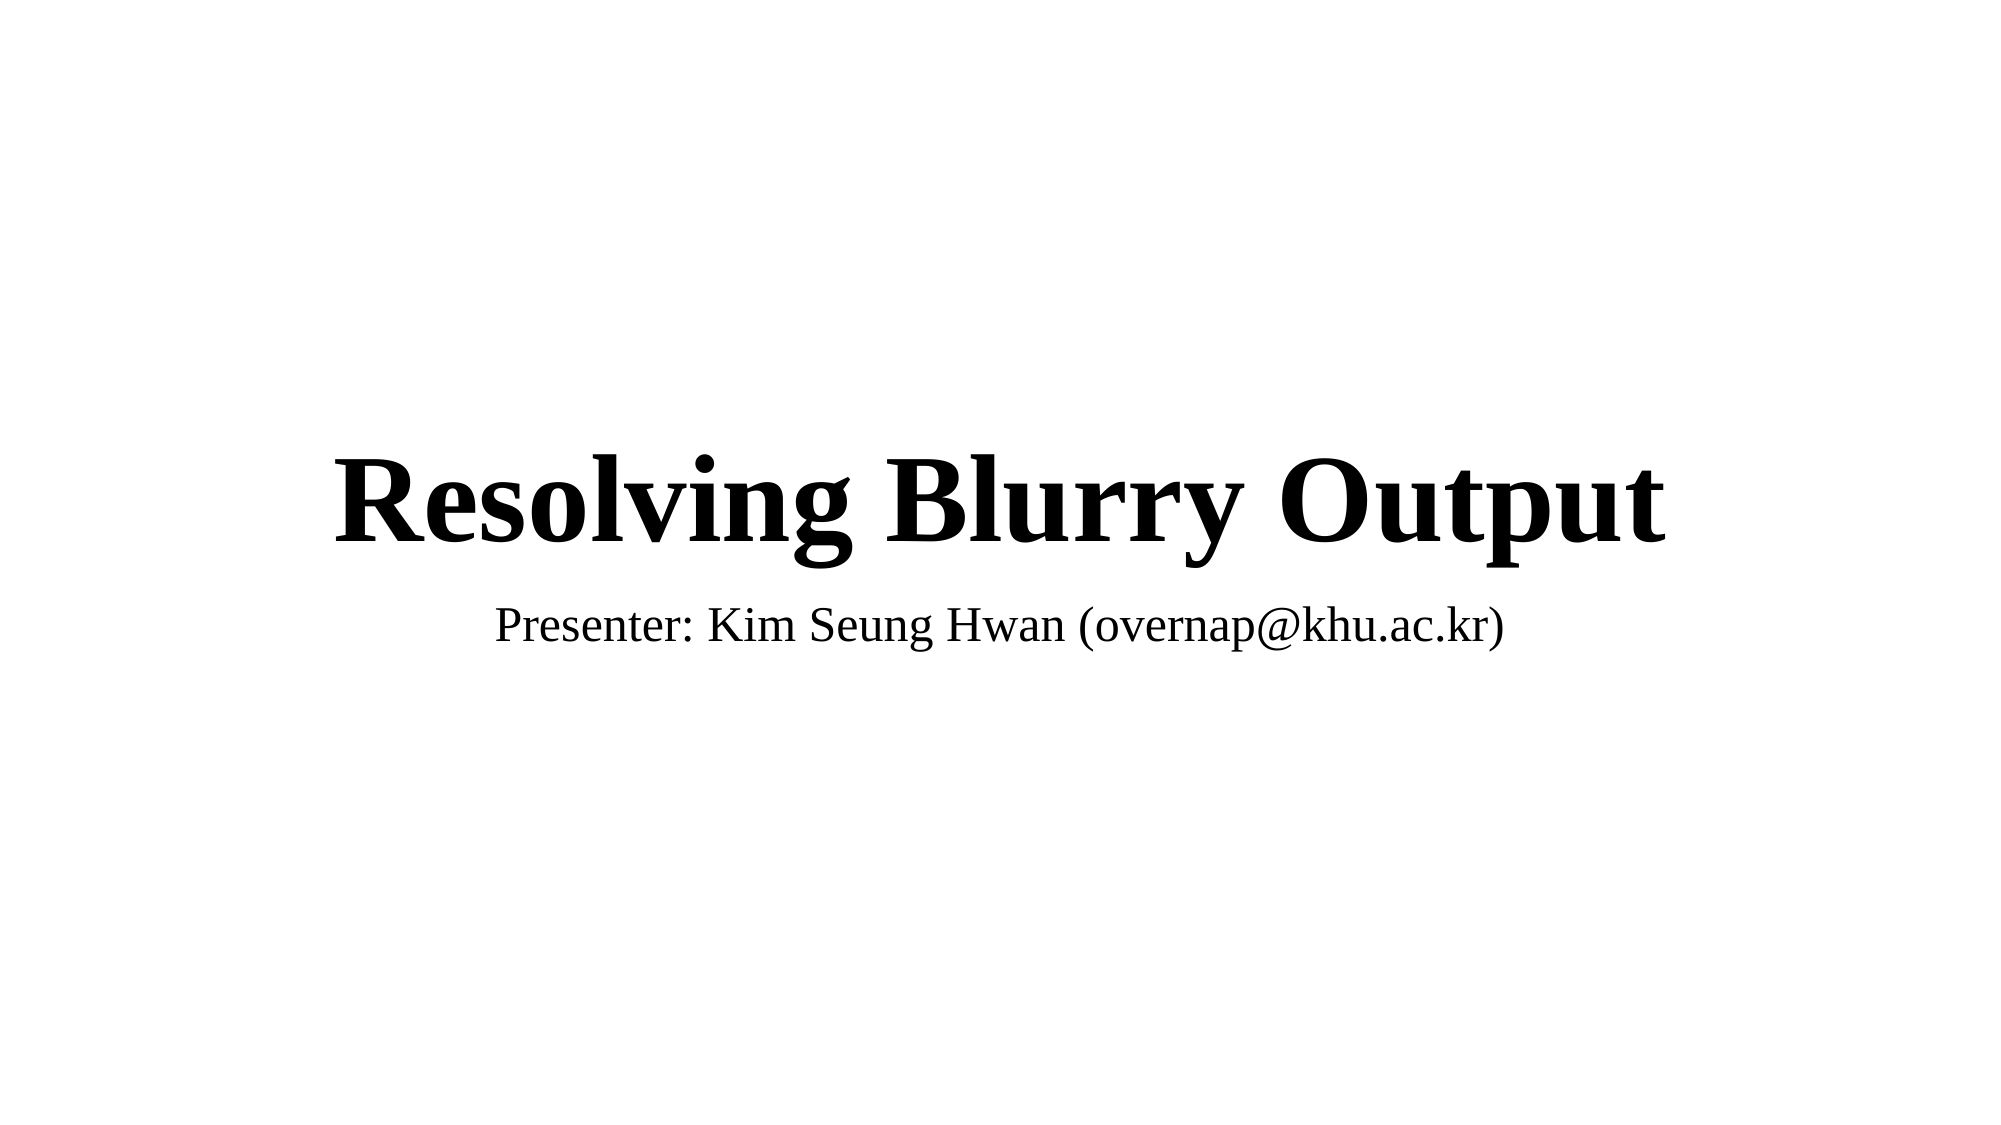

# Resolving Blurry Output
Presenter: Kim Seung Hwan (overnap@khu.ac.kr)